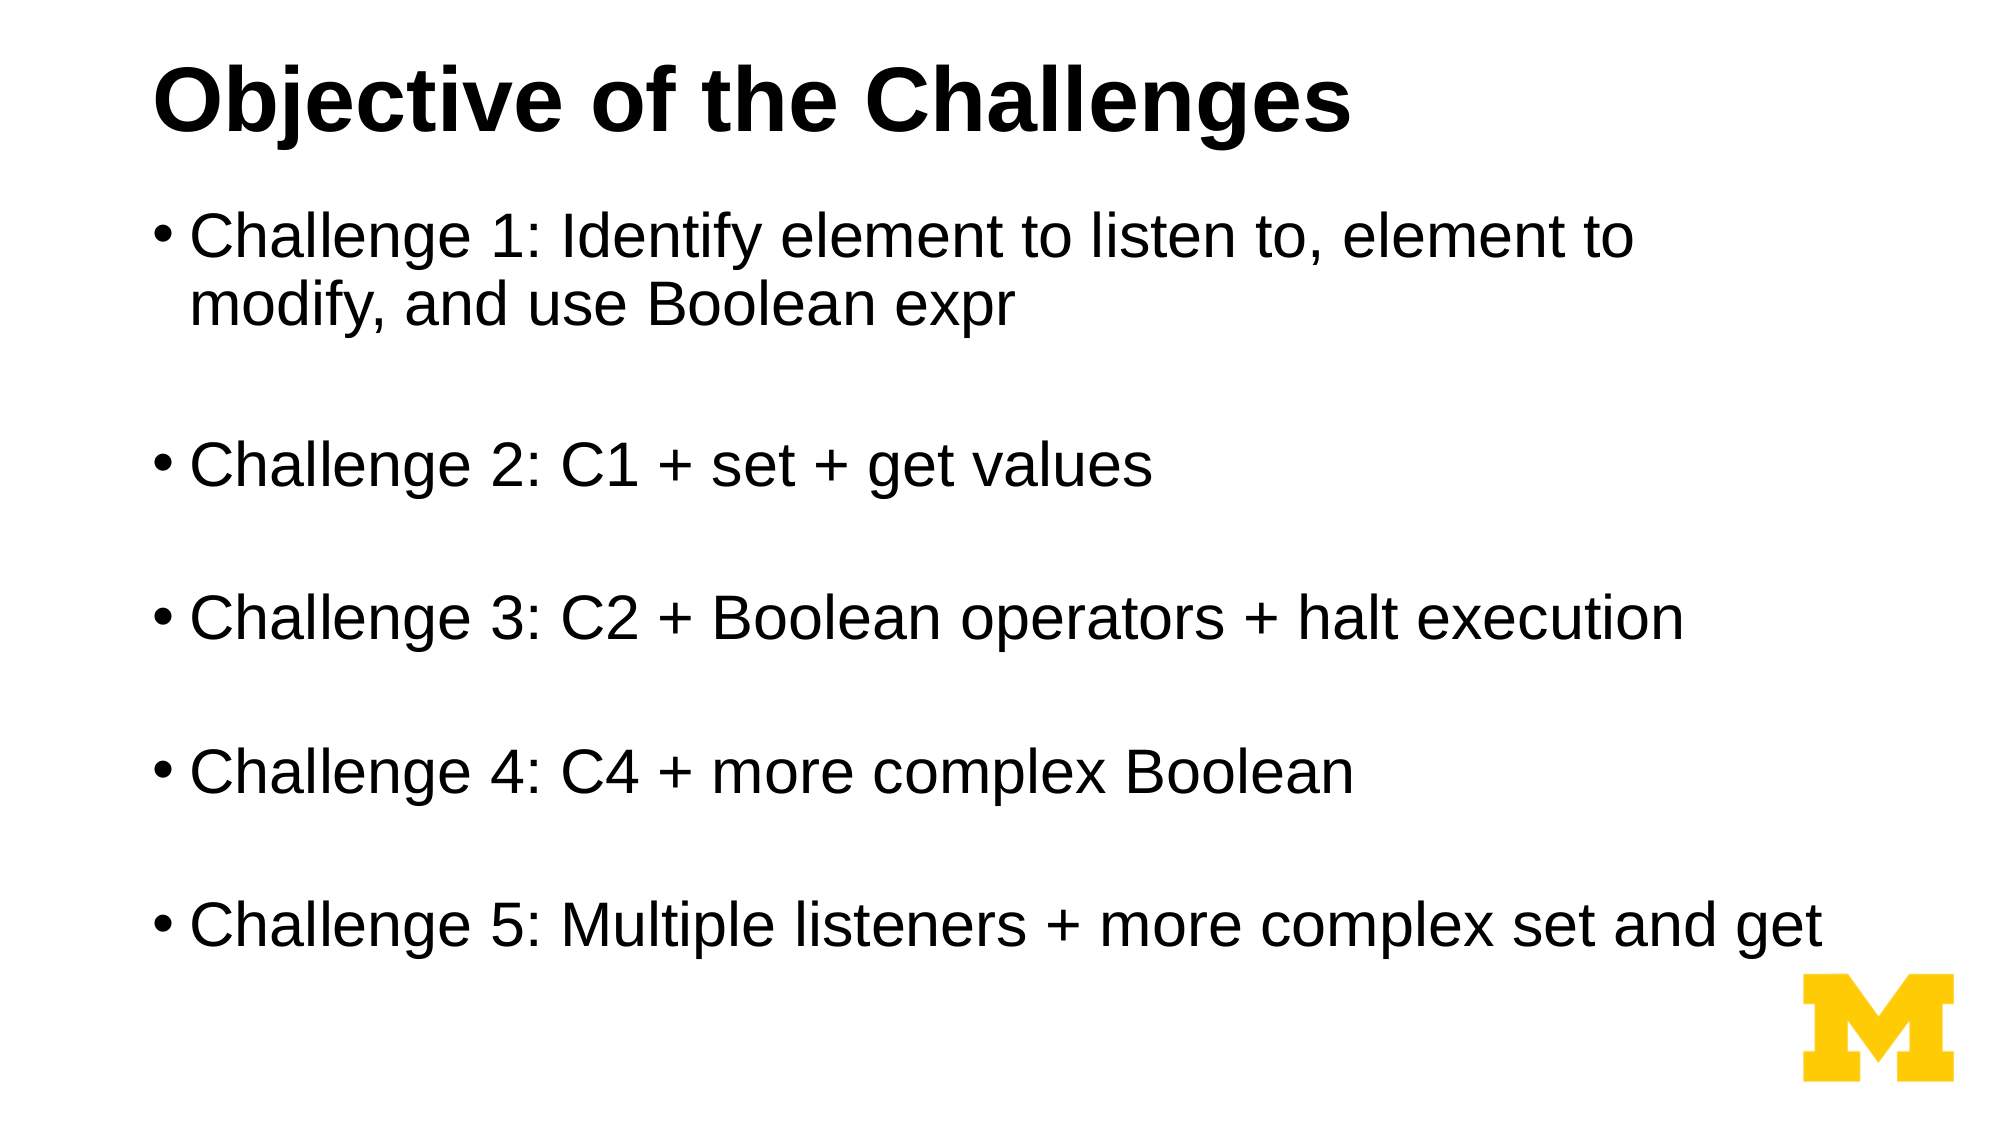

# Objective of the Challenges
Challenge 1: Identify element to listen to, element to modify, and use Boolean expr
Challenge 2: C1 + set + get values
Challenge 3: C2 + Boolean operators + halt execution
Challenge 4: C4 + more complex Boolean
Challenge 5: Multiple listeners + more complex set and get